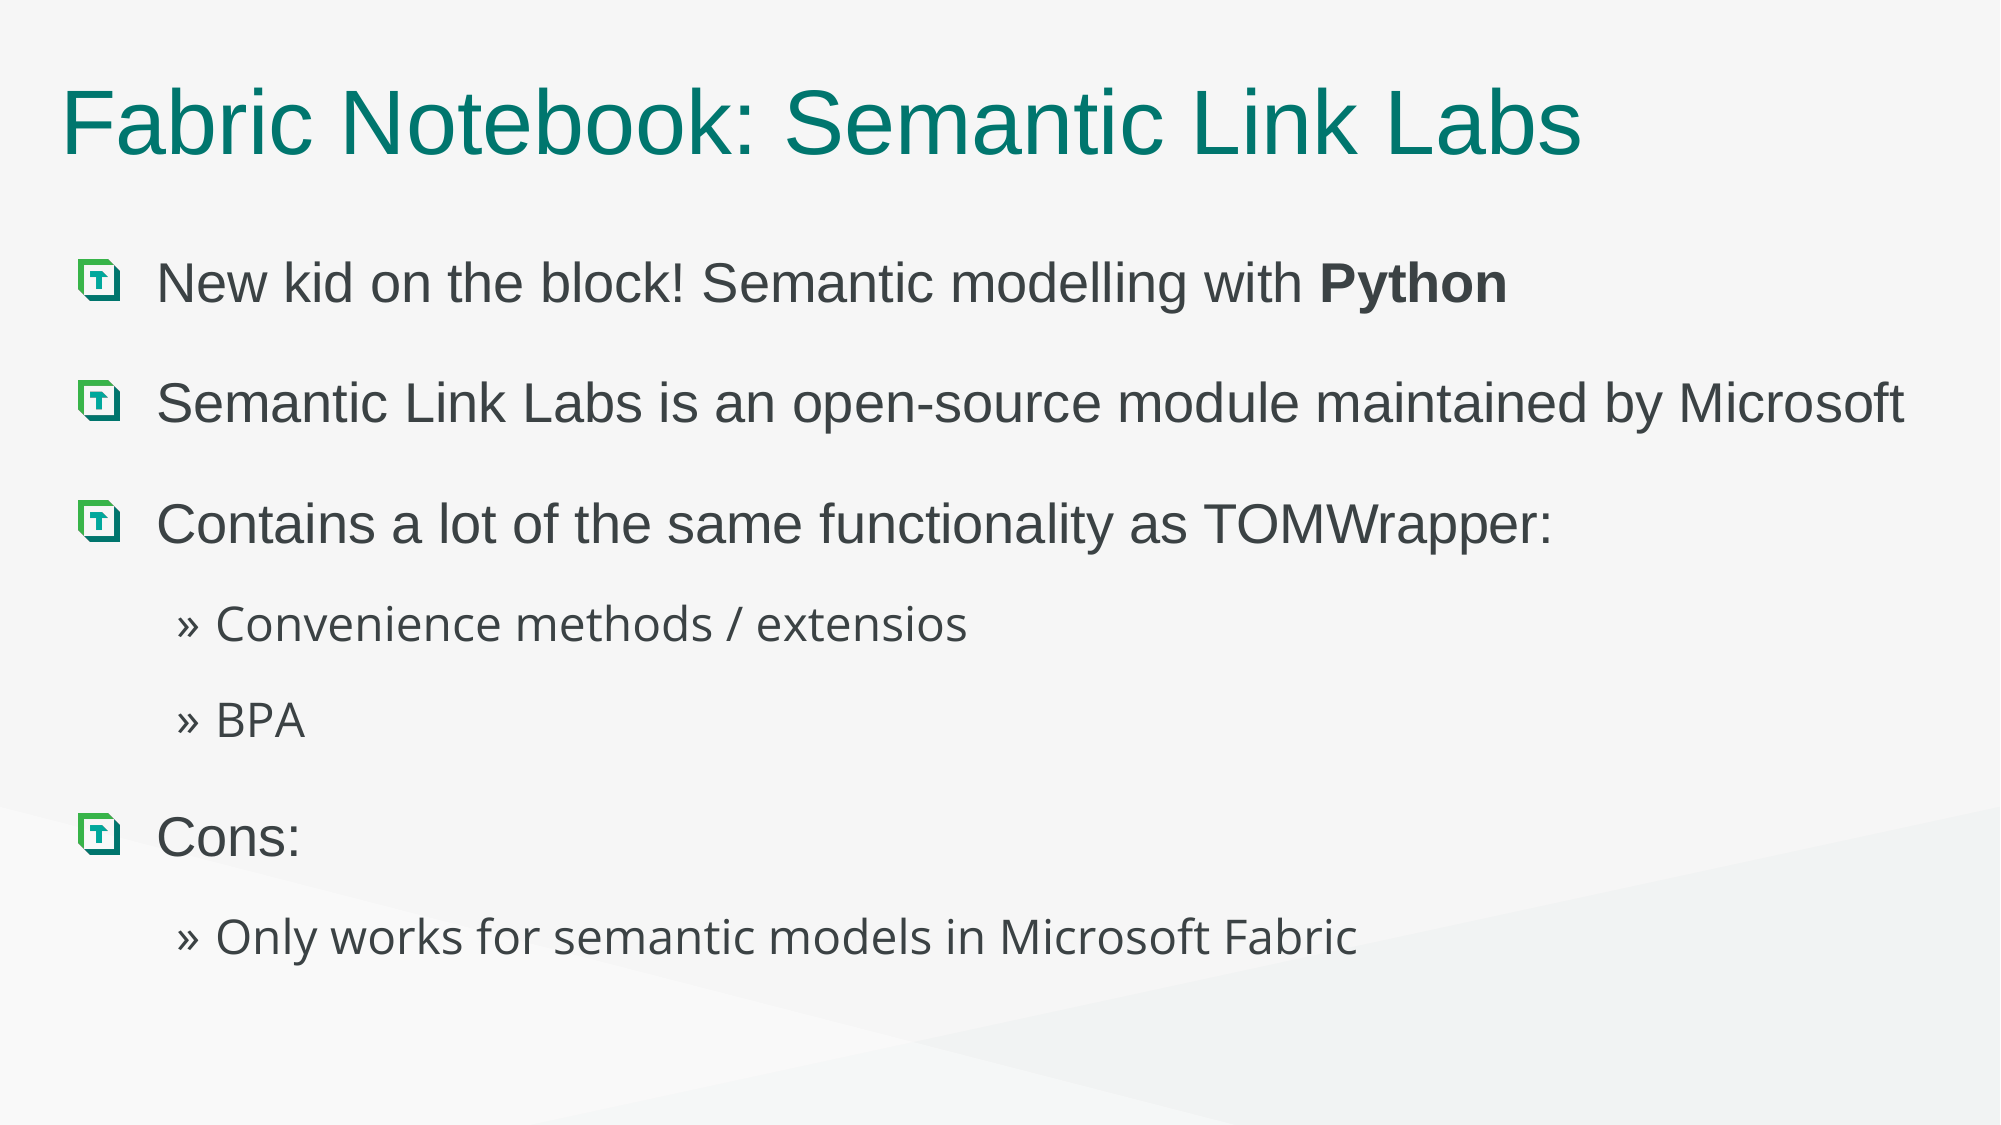

# Fabric Notebook: Semantic Link Labs
New kid on the block! Semantic modelling with Python
Semantic Link Labs is an open-source module maintained by Microsoft
Contains a lot of the same functionality as TOMWrapper:
Convenience methods / extensios
BPA
Cons:
Only works for semantic models in Microsoft Fabric